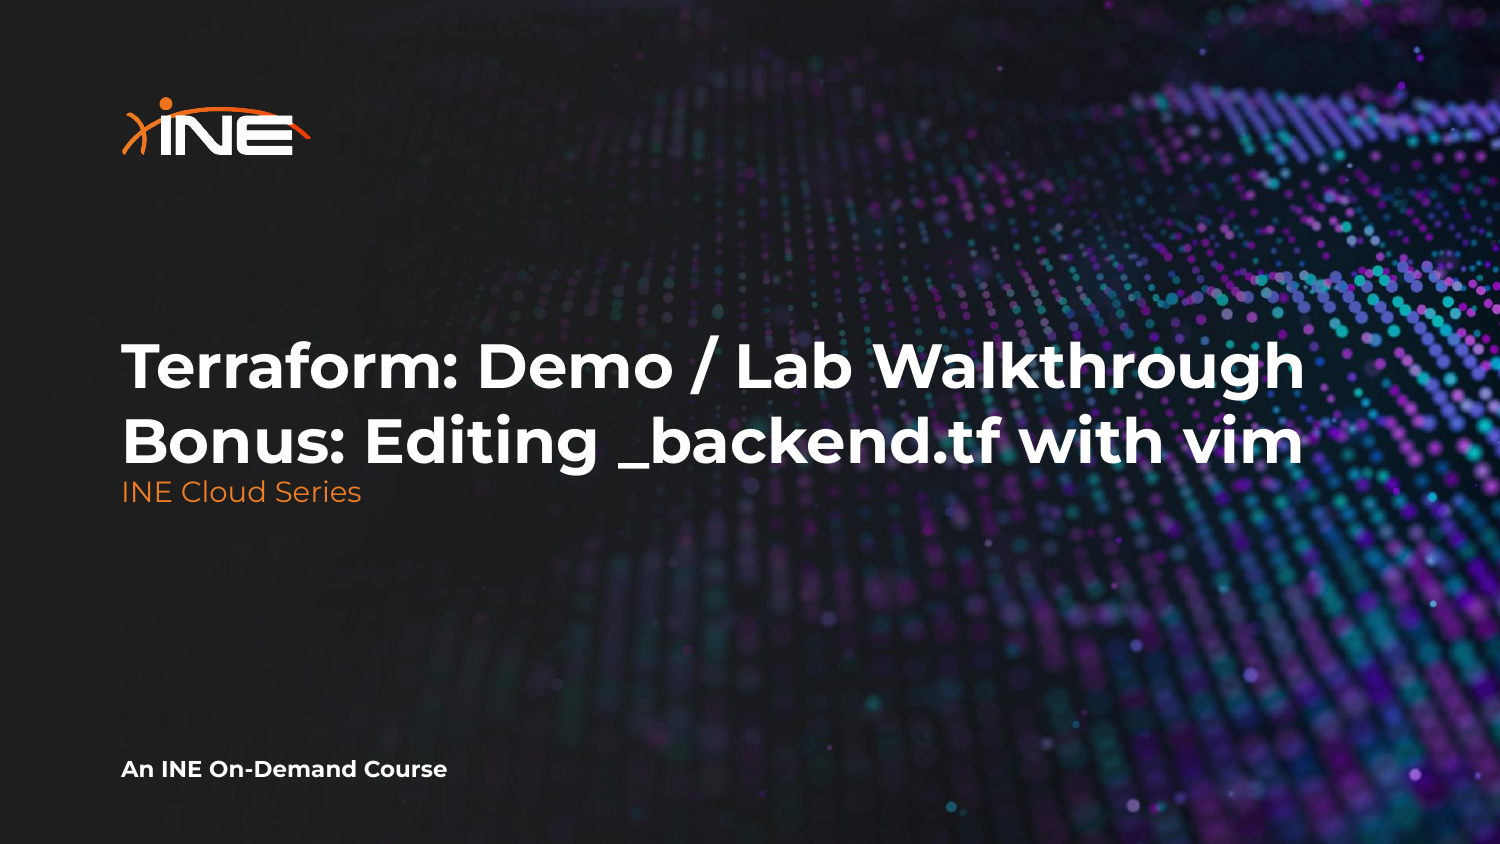

# Terraform: Demo / Lab Walkthrough Bonus: Editing _backend.tf with vim
INE Cloud Series
An INE On-Demand Course